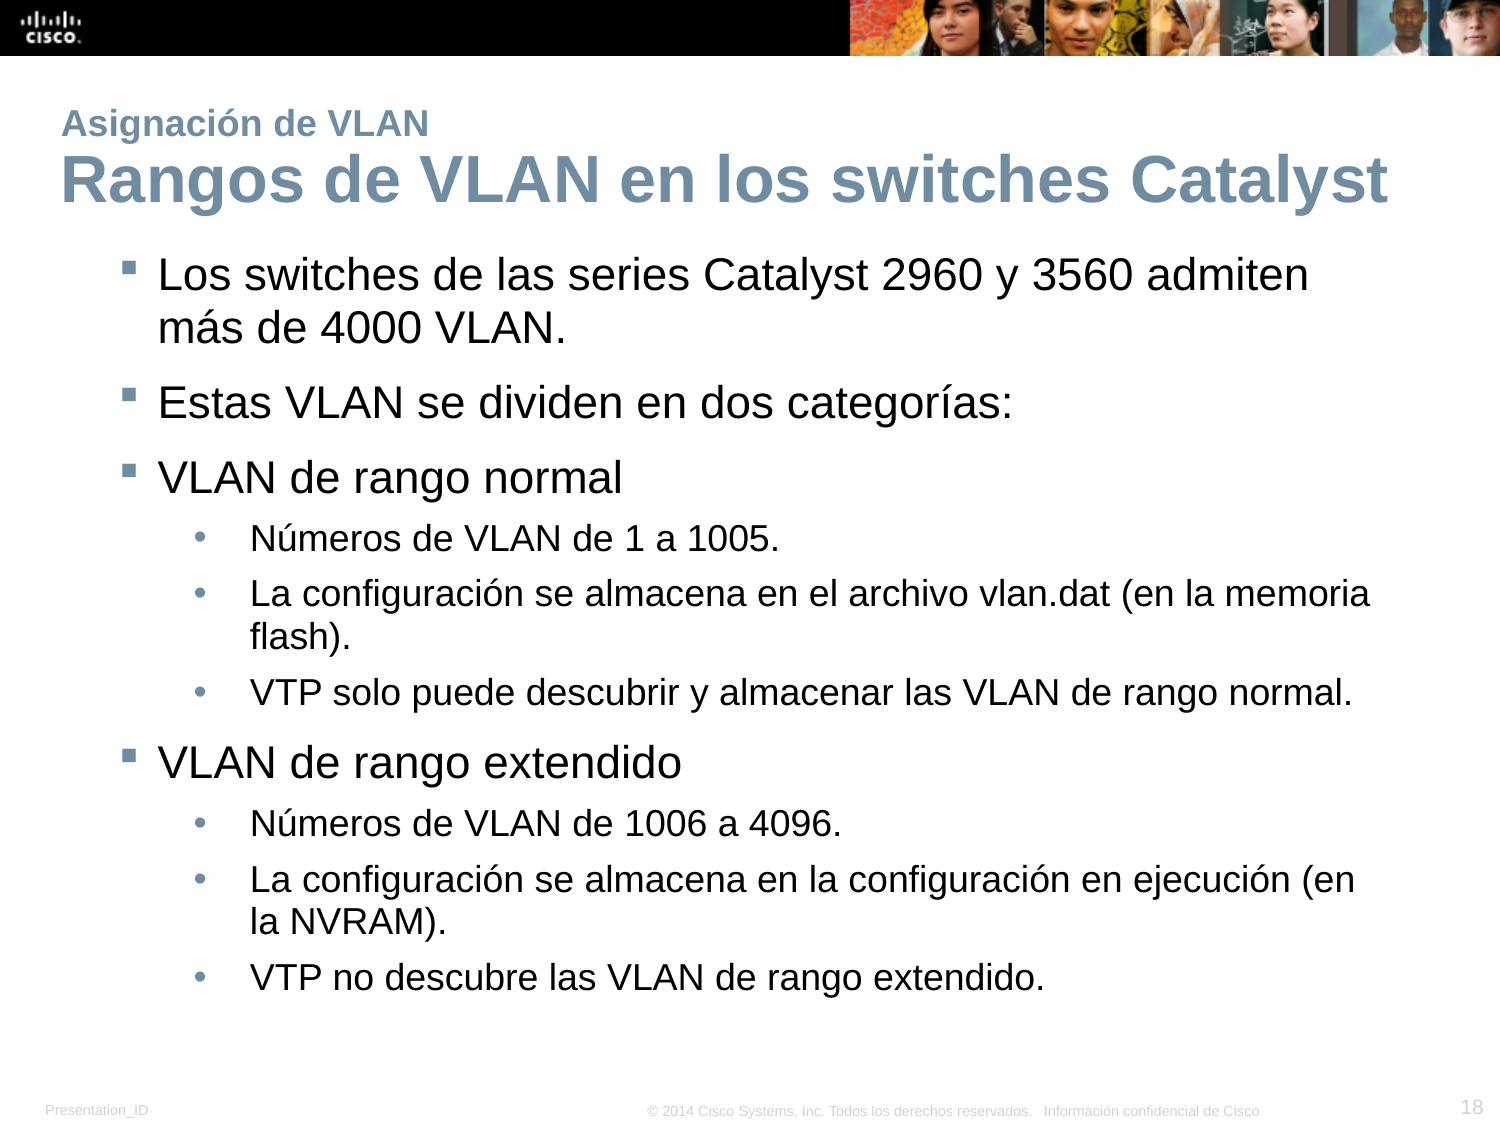

# Asignación de VLAN Rangos de VLAN en los switches Catalyst
Los switches de las series Catalyst 2960 y 3560 admiten más de 4000 VLAN.
Estas VLAN se dividen en dos categorías:
VLAN de rango normal
Números de VLAN de 1 a 1005.
La configuración se almacena en el archivo vlan.dat (en la memoria flash).
VTP solo puede descubrir y almacenar las VLAN de rango normal.
VLAN de rango extendido
Números de VLAN de 1006 a 4096.
La configuración se almacena en la configuración en ejecución (en la NVRAM).
VTP no descubre las VLAN de rango extendido.